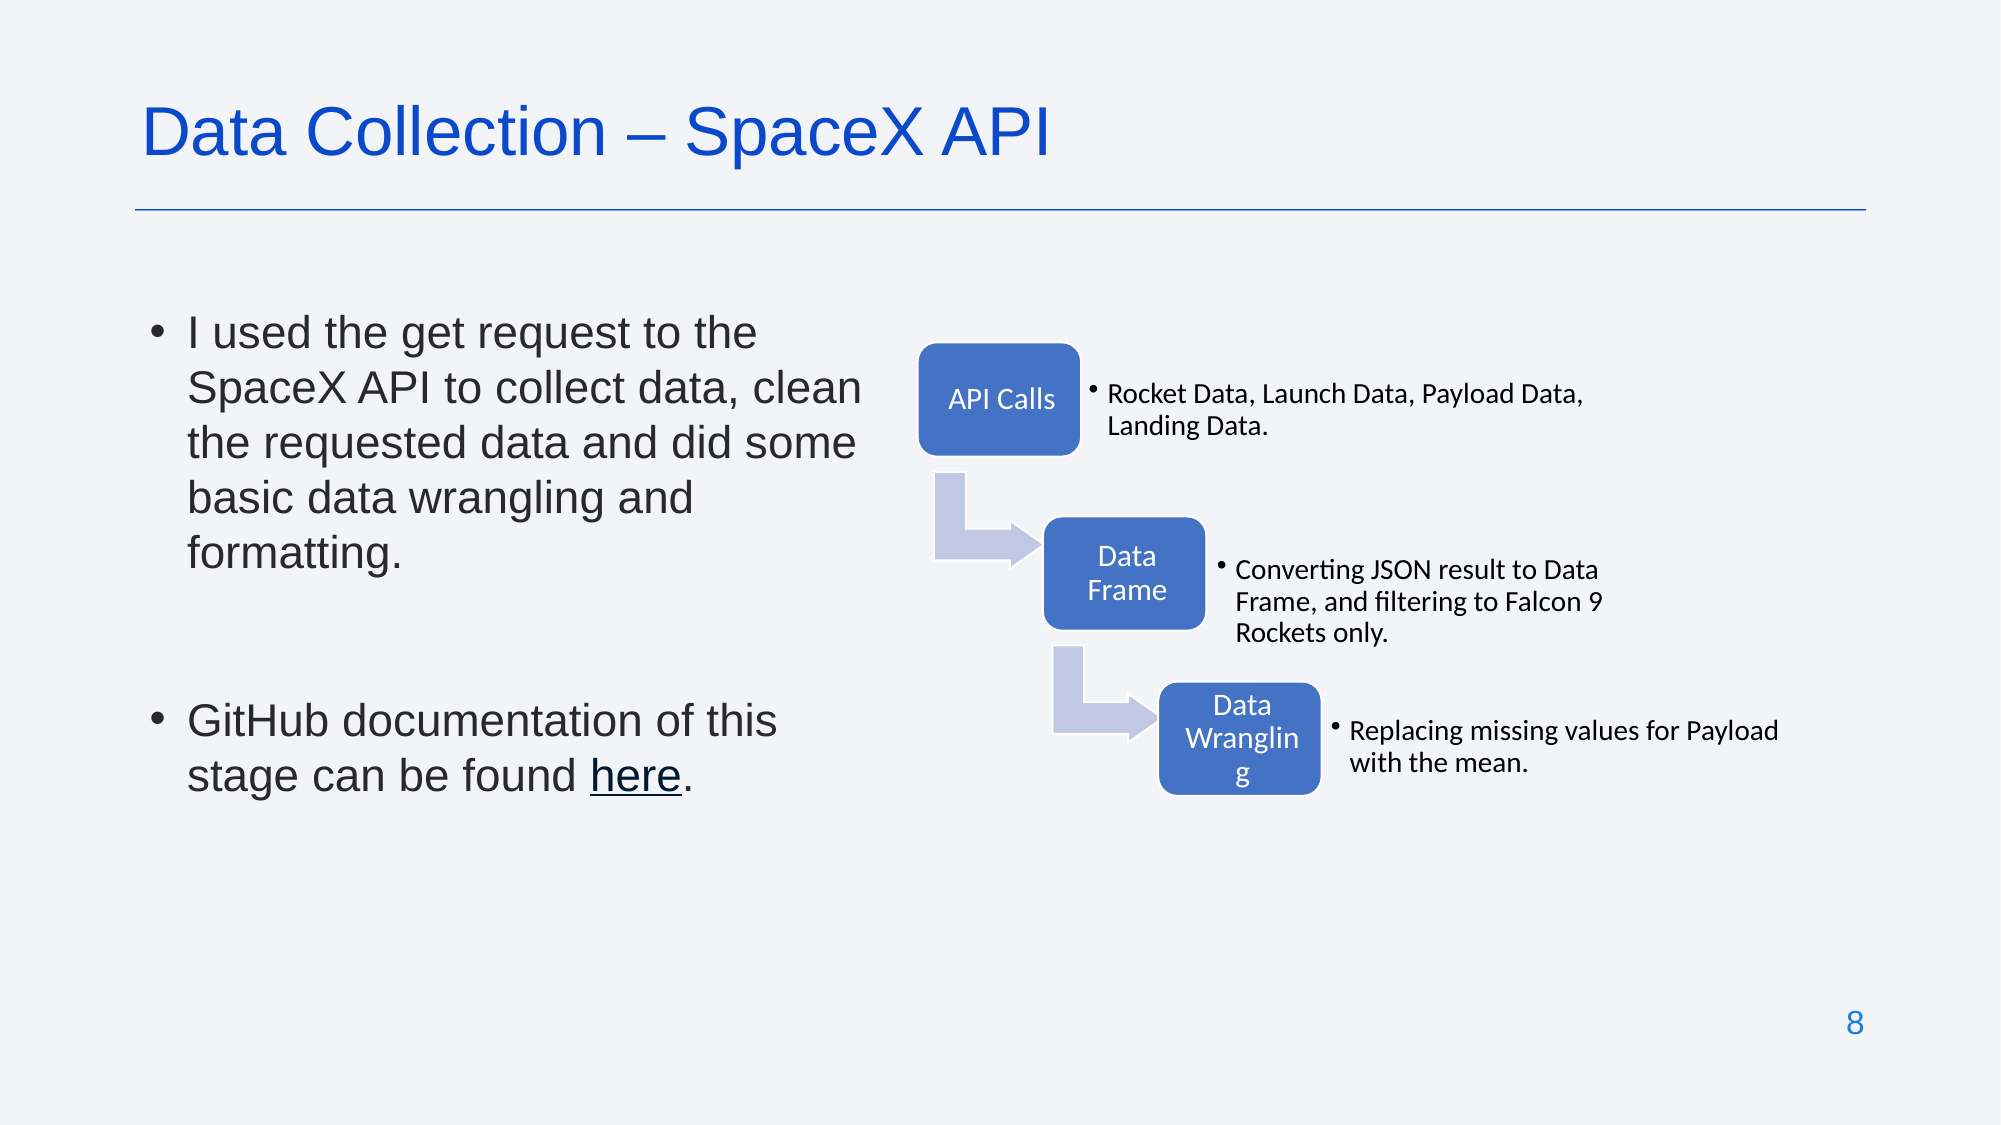

Data Collection – SpaceX API
API Calls
Rocket Data, Launch Data, Payload Data, Landing Data.
Data Frame
Converting JSON result to Data Frame, and filtering to Falcon 9 Rockets only.
Data Wrangling
Replacing missing values for Payload with the mean.
I used the get request to the SpaceX API to collect data, clean the requested data and did some basic data wrangling and formatting.

GitHub documentation of this stage can be found here.

8